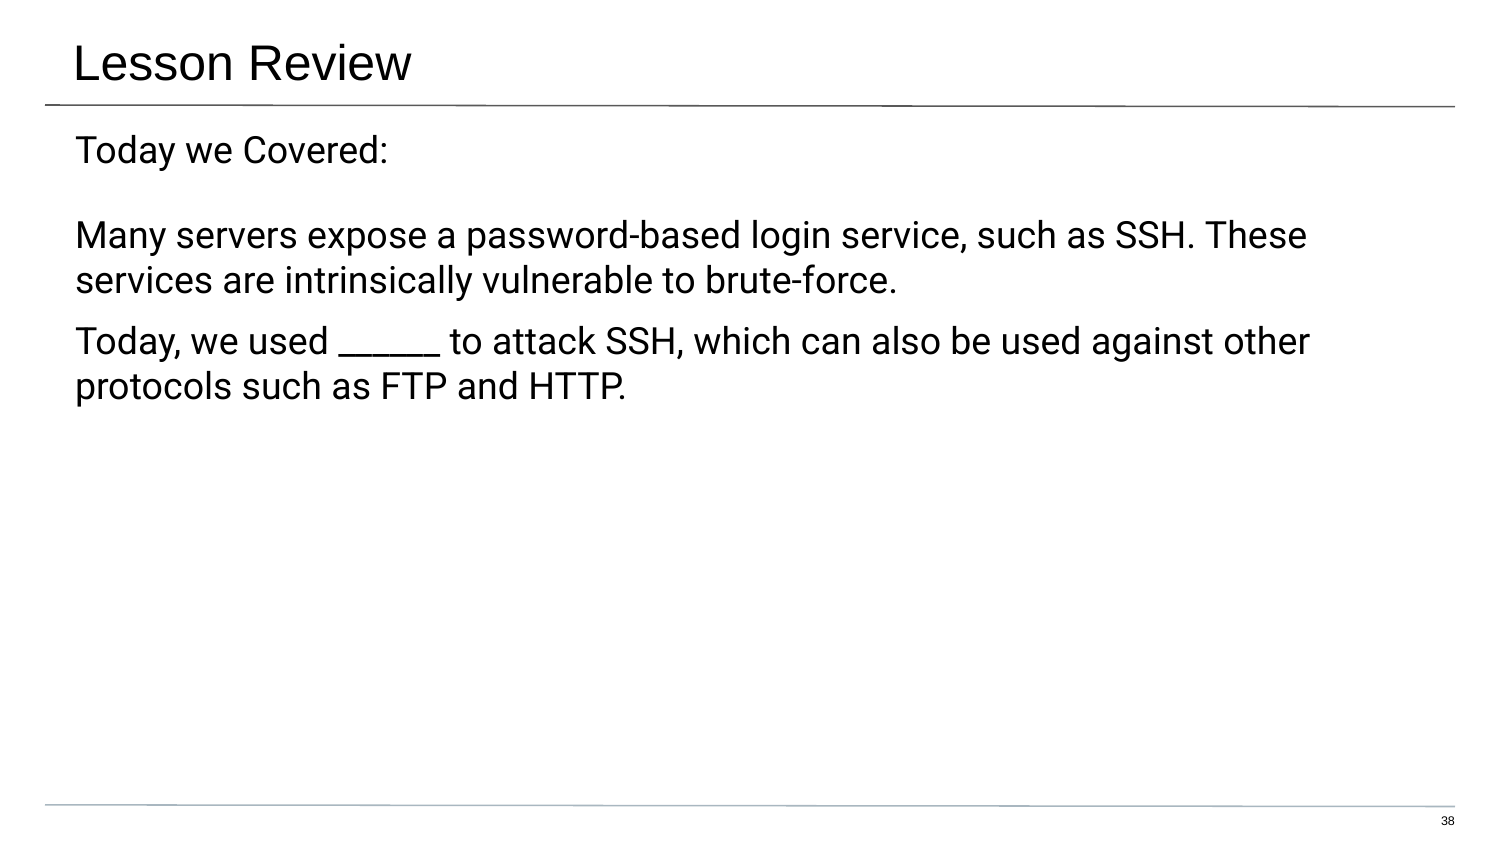

# Lesson Review
Today we Covered:
Many servers expose a password-based login service, such as SSH. These services are intrinsically vulnerable to brute-force.
Today, we used ______ to attack SSH, which can also be used against other protocols such as FTP and HTTP.

38